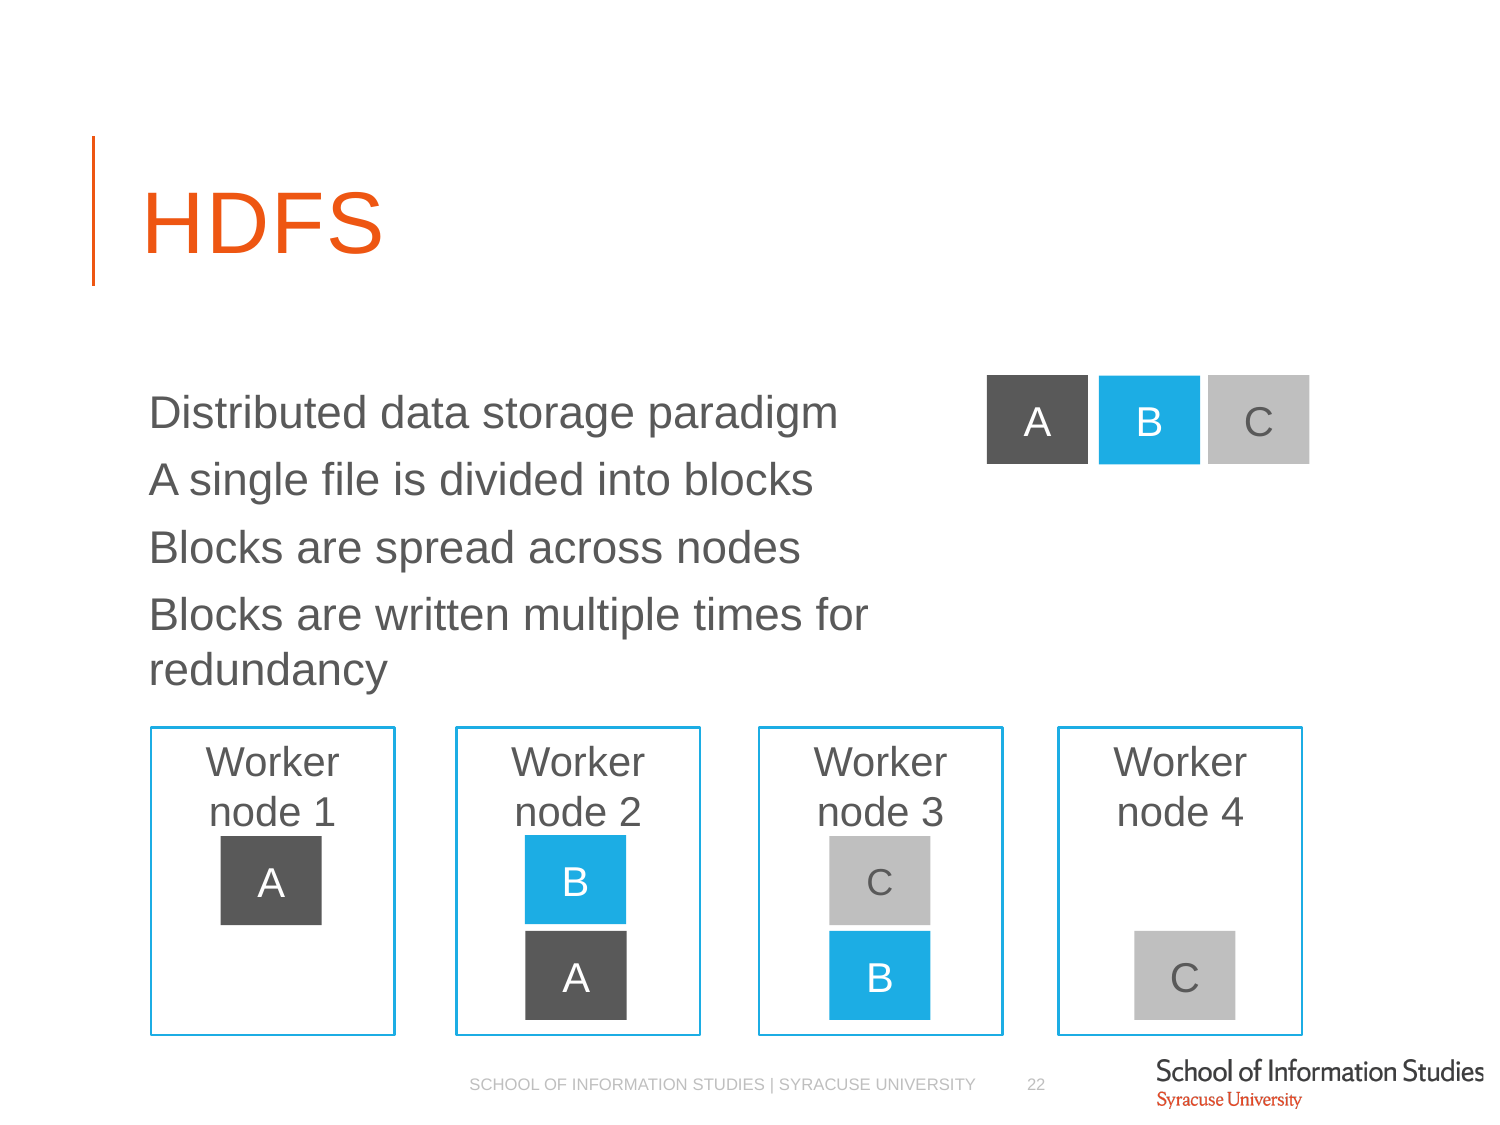

# HDFS
Distributed data storage paradigm
A single file is divided into blocks
Blocks are spread across nodes
Blocks are written multiple times for redundancy
A
C
B
Worker
node 1
Worker
node 2
Worker
node 3
Worker
node 4
B
A
C
A
B
C
School of Information Studies | Syracuse University
22